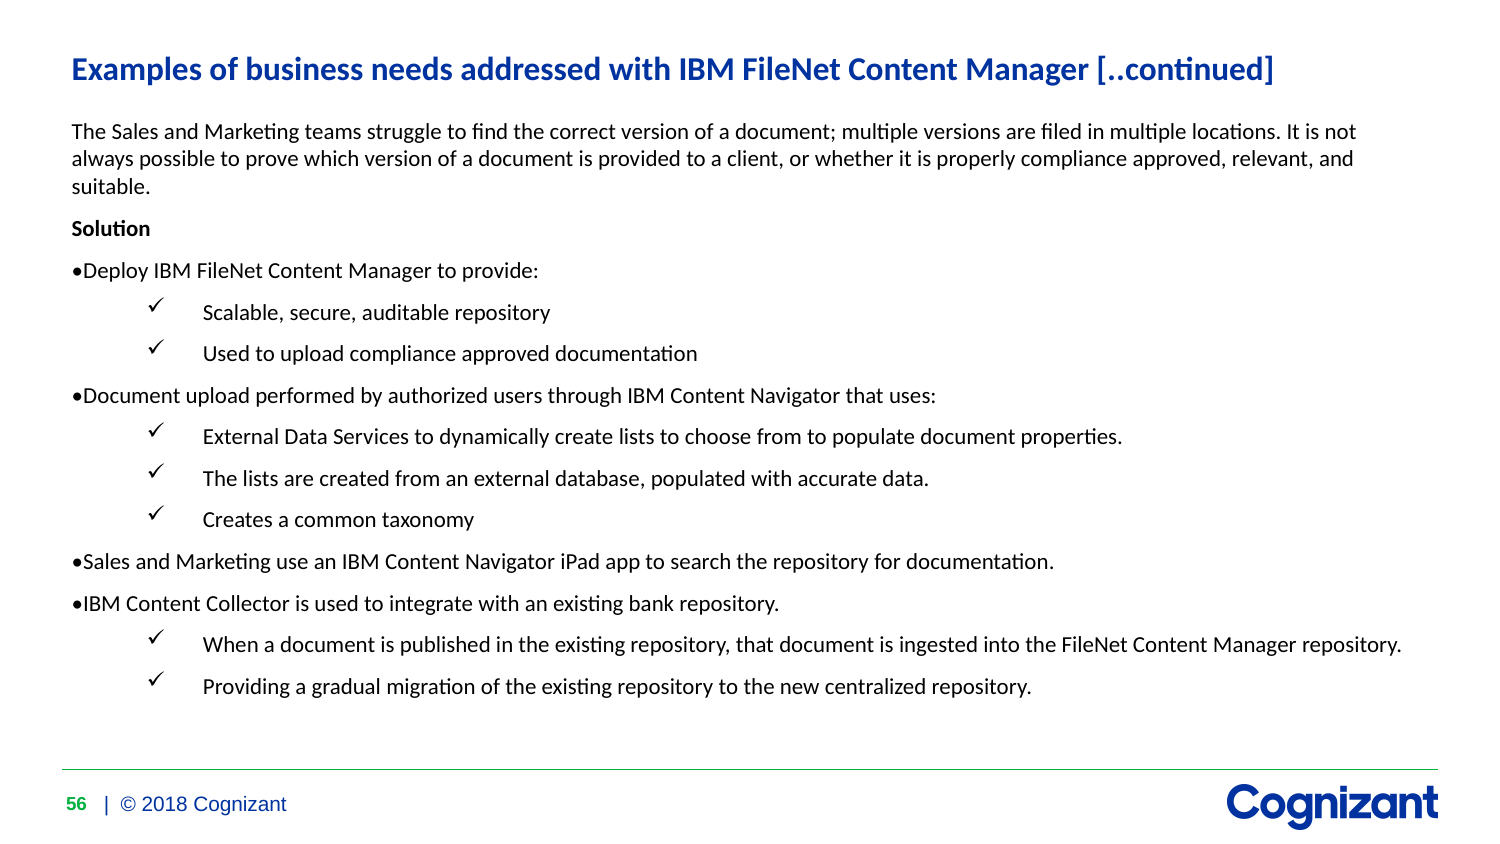

Examples of business needs addressed with IBM FileNet Content Manager [..continued]

The Sales and Marketing teams struggle to find the correct version of a document; multiple versions are filed in multiple locations. It is not always possible to prove which version of a document is provided to a client, or whether it is properly compliance approved, relevant, and suitable.
Solution
•Deploy IBM FileNet Content Manager to provide:
Scalable, secure, auditable repository
Used to upload compliance approved documentation
•Document upload performed by authorized users through IBM Content Navigator that uses:
External Data Services to dynamically create lists to choose from to populate document properties.
The lists are created from an external database, populated with accurate data.
Creates a common taxonomy
•Sales and Marketing use an IBM Content Navigator iPad app to search the repository for documentation.
•IBM Content Collector is used to integrate with an existing bank repository.
When a document is published in the existing repository, that document is ingested into the FileNet Content Manager repository.
Providing a gradual migration of the existing repository to the new centralized repository.

56